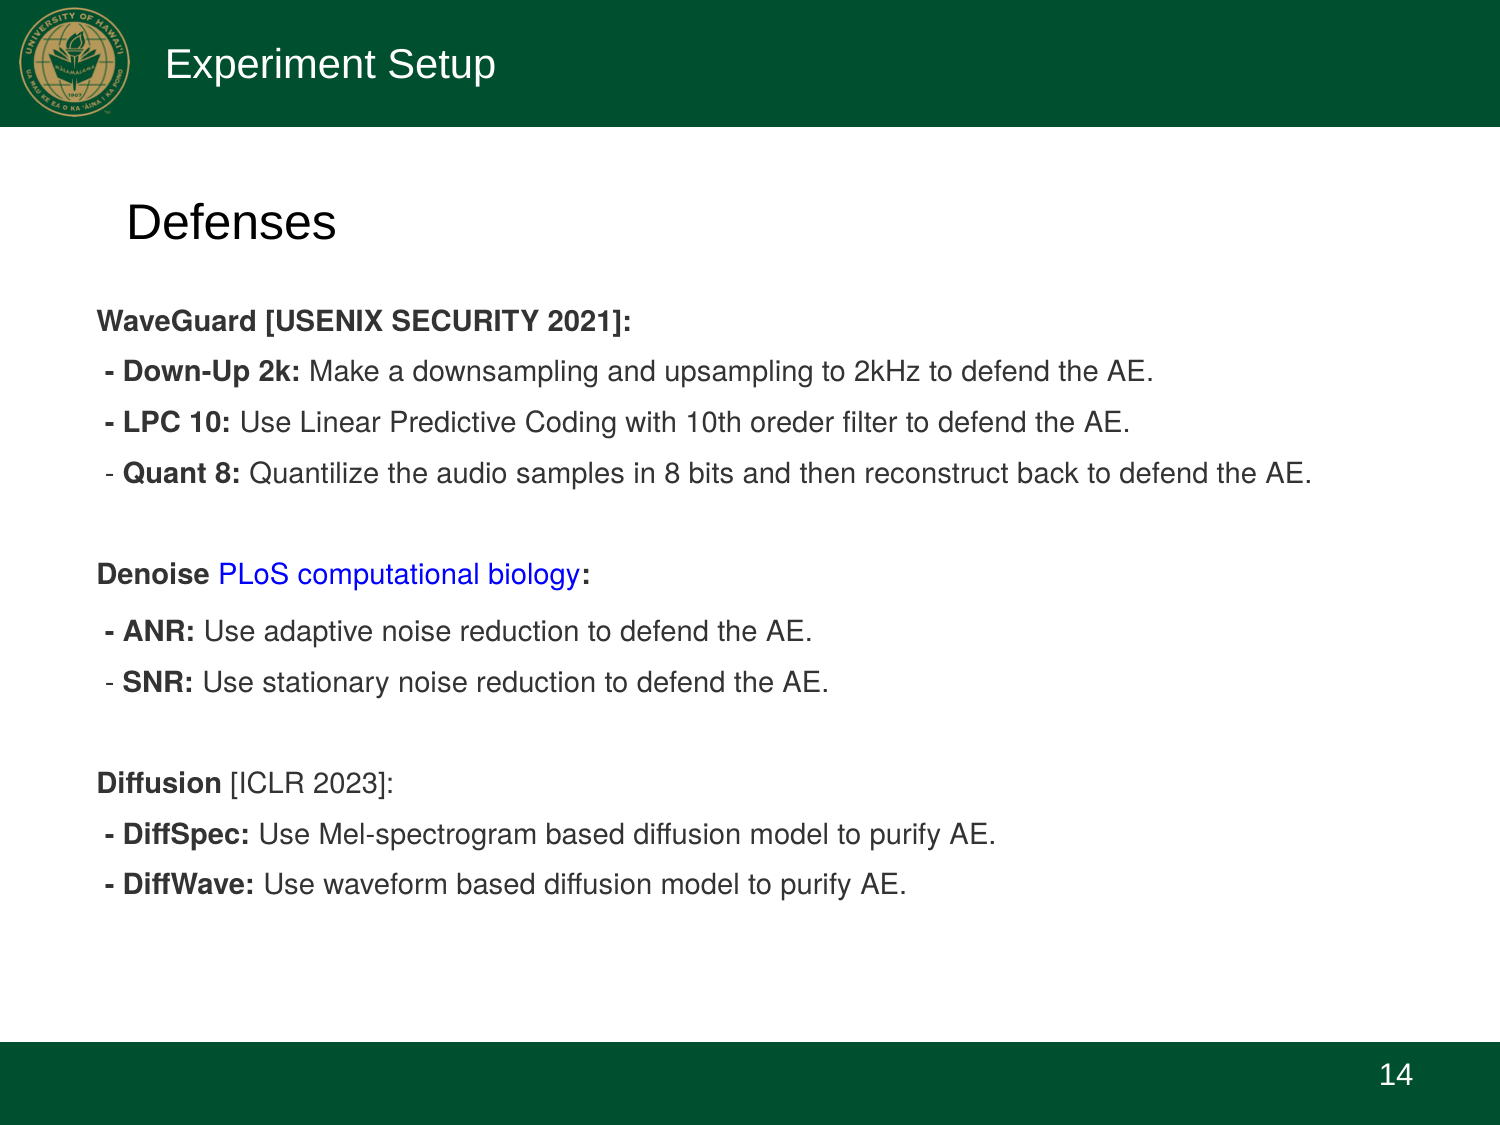

Experiment Setup

Defenses
WaveGuard [USENIX SECURITY 2021]:
 - Down-Up 2k: Make a downsampling and upsampling to 2kHz to defend the AE.
 - LPC 10: Use Linear Predictive Coding with 10th oreder filter to defend the AE.
 - Quant 8: Quantilize the audio samples in 8 bits and then reconstruct back to defend the AE.

Denoise PLoS computational biology:
 - ANR: Use adaptive noise reduction to defend the AE.
 - SNR: Use stationary noise reduction to defend the AE.

Diffusion [ICLR 2023]:
 - DiffSpec: Use Mel-spectrogram based diffusion model to purify AE.
 - DiffWave: Use waveform based diffusion model to purify AE.
14